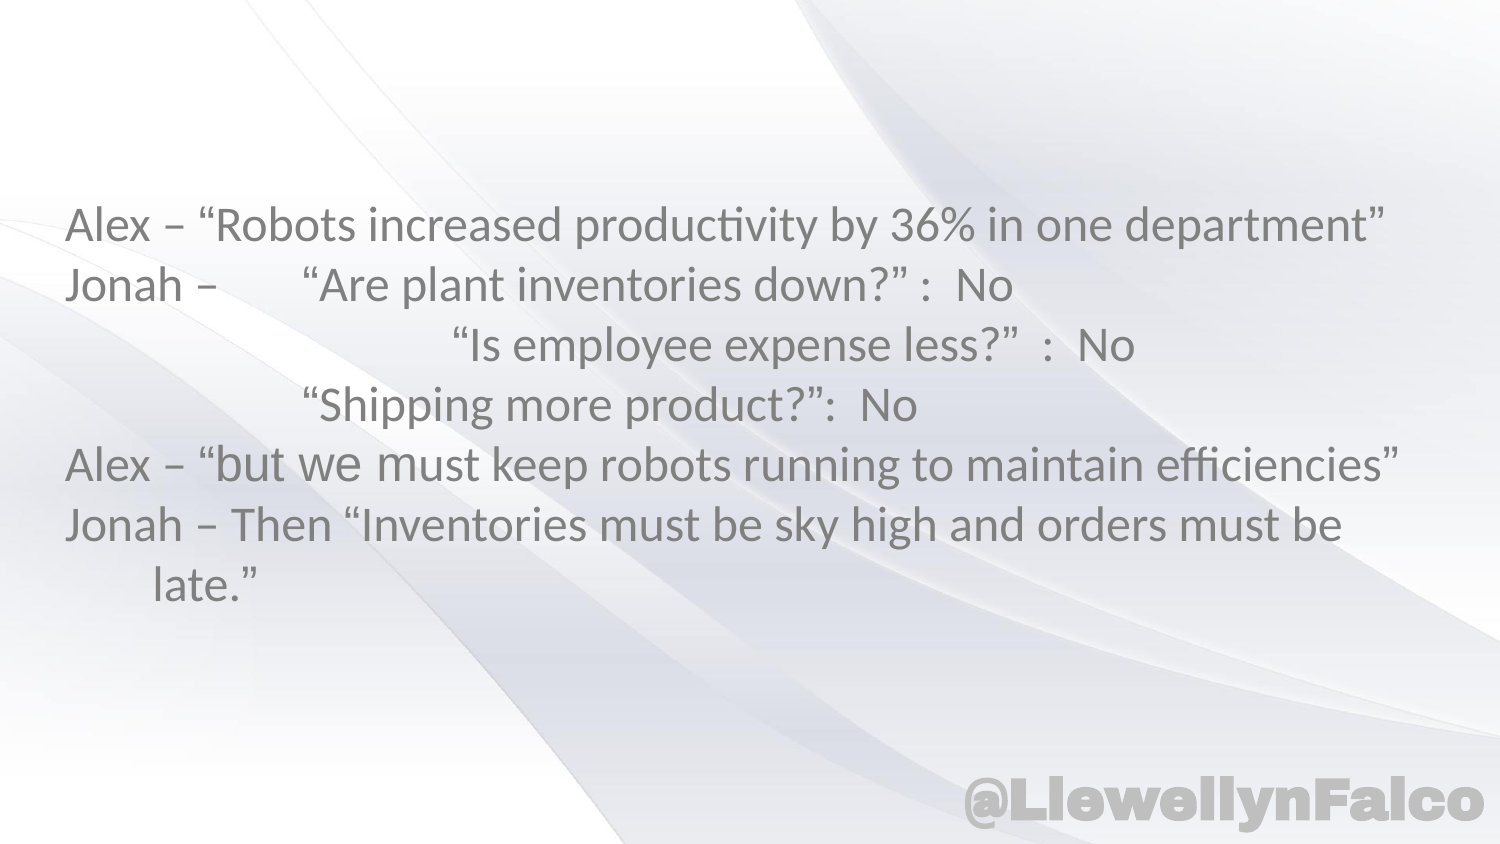

Alex – “Robots increased productivity by 36% in one department”
Jonah – 	“Are plant inventories down?” :  No
			“Is employee expense less?”  :  No
                 	“Shipping more product?”:  No
Alex – “but we must keep robots running to maintain efficiencies”
Jonah – Then “Inventories must be sky high and orders must be late.”